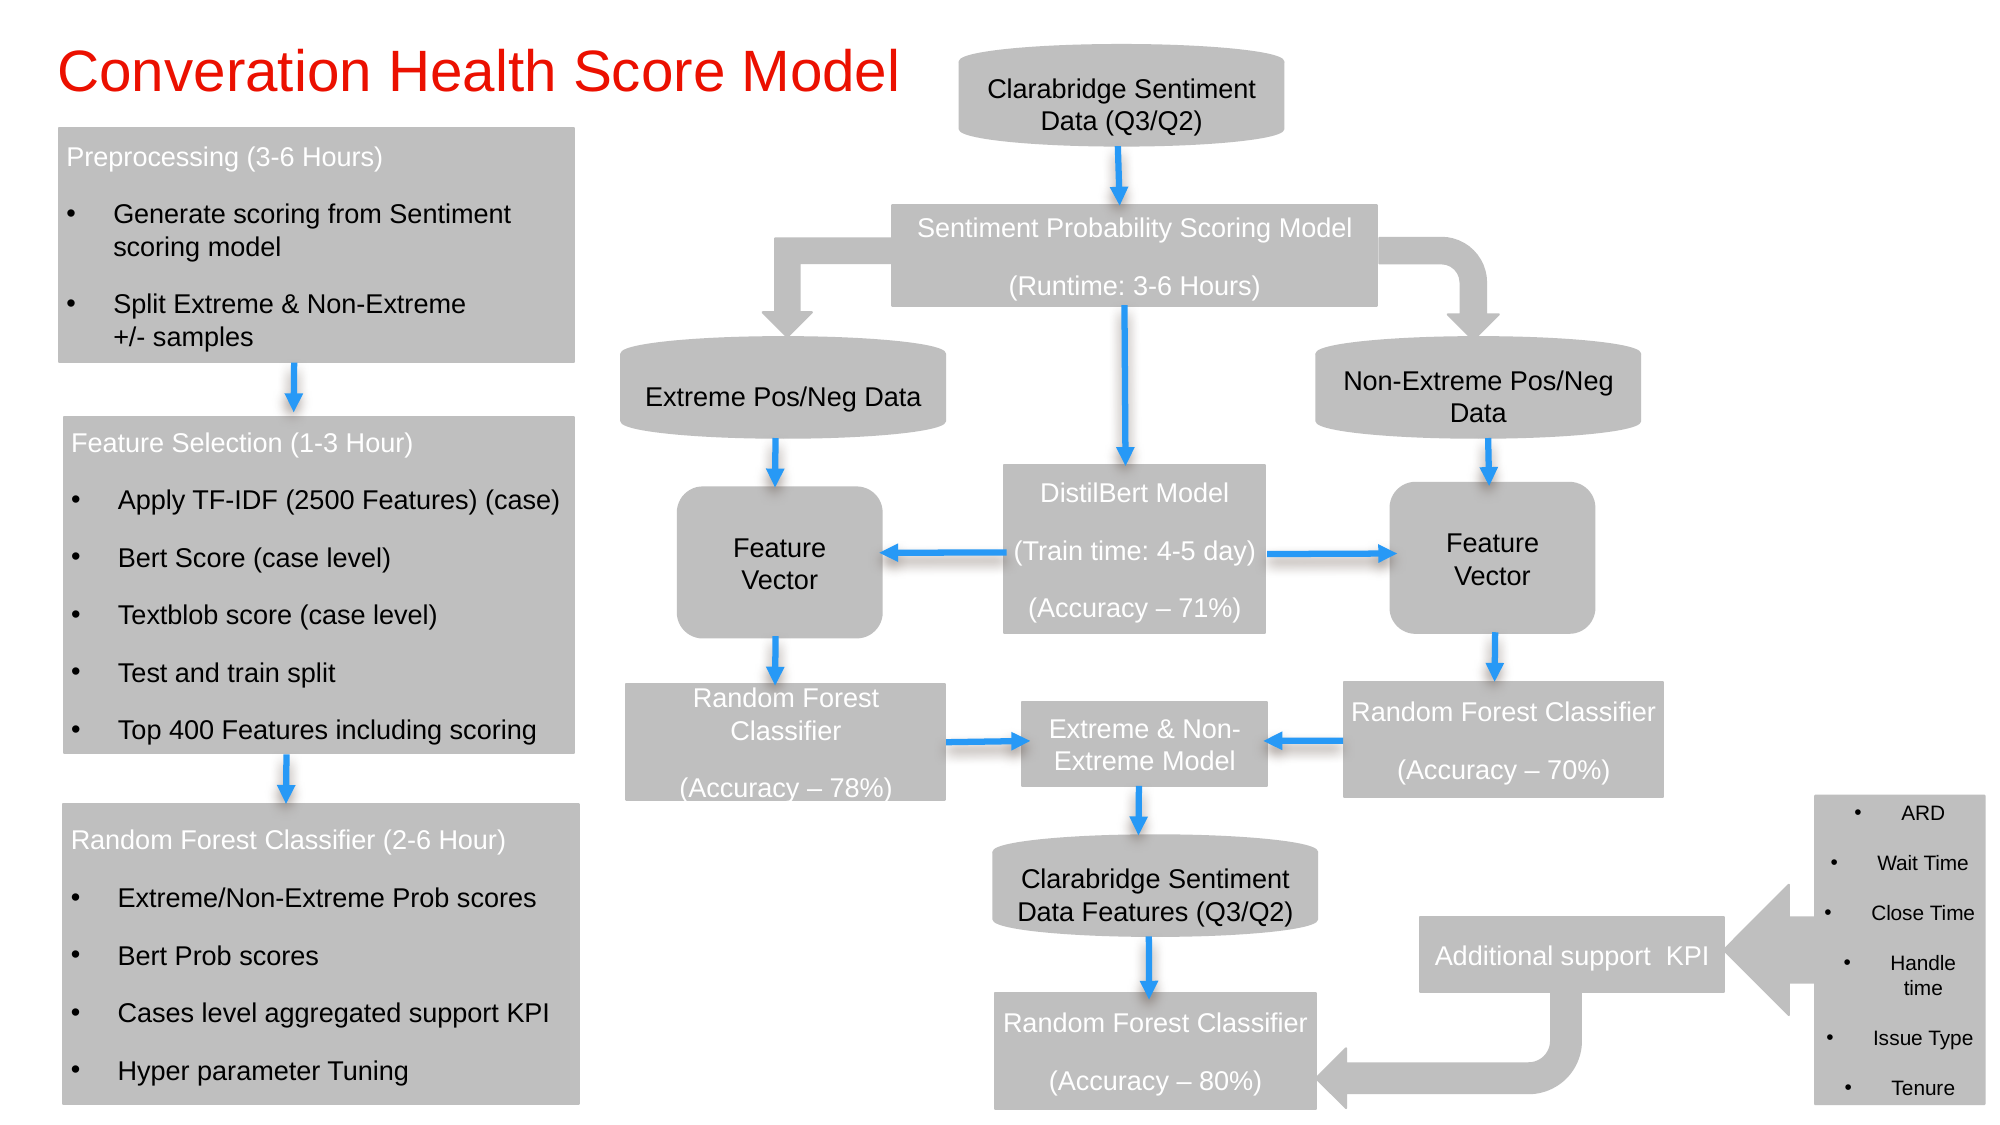

Converation Health Score Model
Clarabridge Sentiment Data (Q3/Q2)
Preprocessing (3-6 Hours)
Generate scoring from Sentiment scoring model
Split Extreme & Non-Extreme +/- samples
Sentiment Probability Scoring Model
(Runtime: 3-6 Hours)

Non-Extreme Pos/Neg Data
Extreme Pos/Neg Data
Feature Selection (1-3 Hour)
Apply TF-IDF (2500 Features) (case)
Bert Score (case level)
Textblob score (case level)
Test and train split
Top 400 Features including scoring
DistilBert Model
(Train time: 4-5 day)
(Accuracy – 71%)
Feature Vector
Feature Vector
Random Forest Classifier
(Accuracy – 70%)
Random Forest Classifier
(Accuracy – 78%)
Extreme & Non-Extreme Model
ARD
Wait Time
Close Time
Handle time
Issue Type
Tenure
Random Forest Classifier (2-6 Hour)
Extreme/Non-Extreme Prob scores
Bert Prob scores
Cases level aggregated support KPI
Hyper parameter Tuning
Clarabridge Sentiment Data Features (Q3/Q2)
Additional support  KPI

Random Forest Classifier
(Accuracy – 80%)